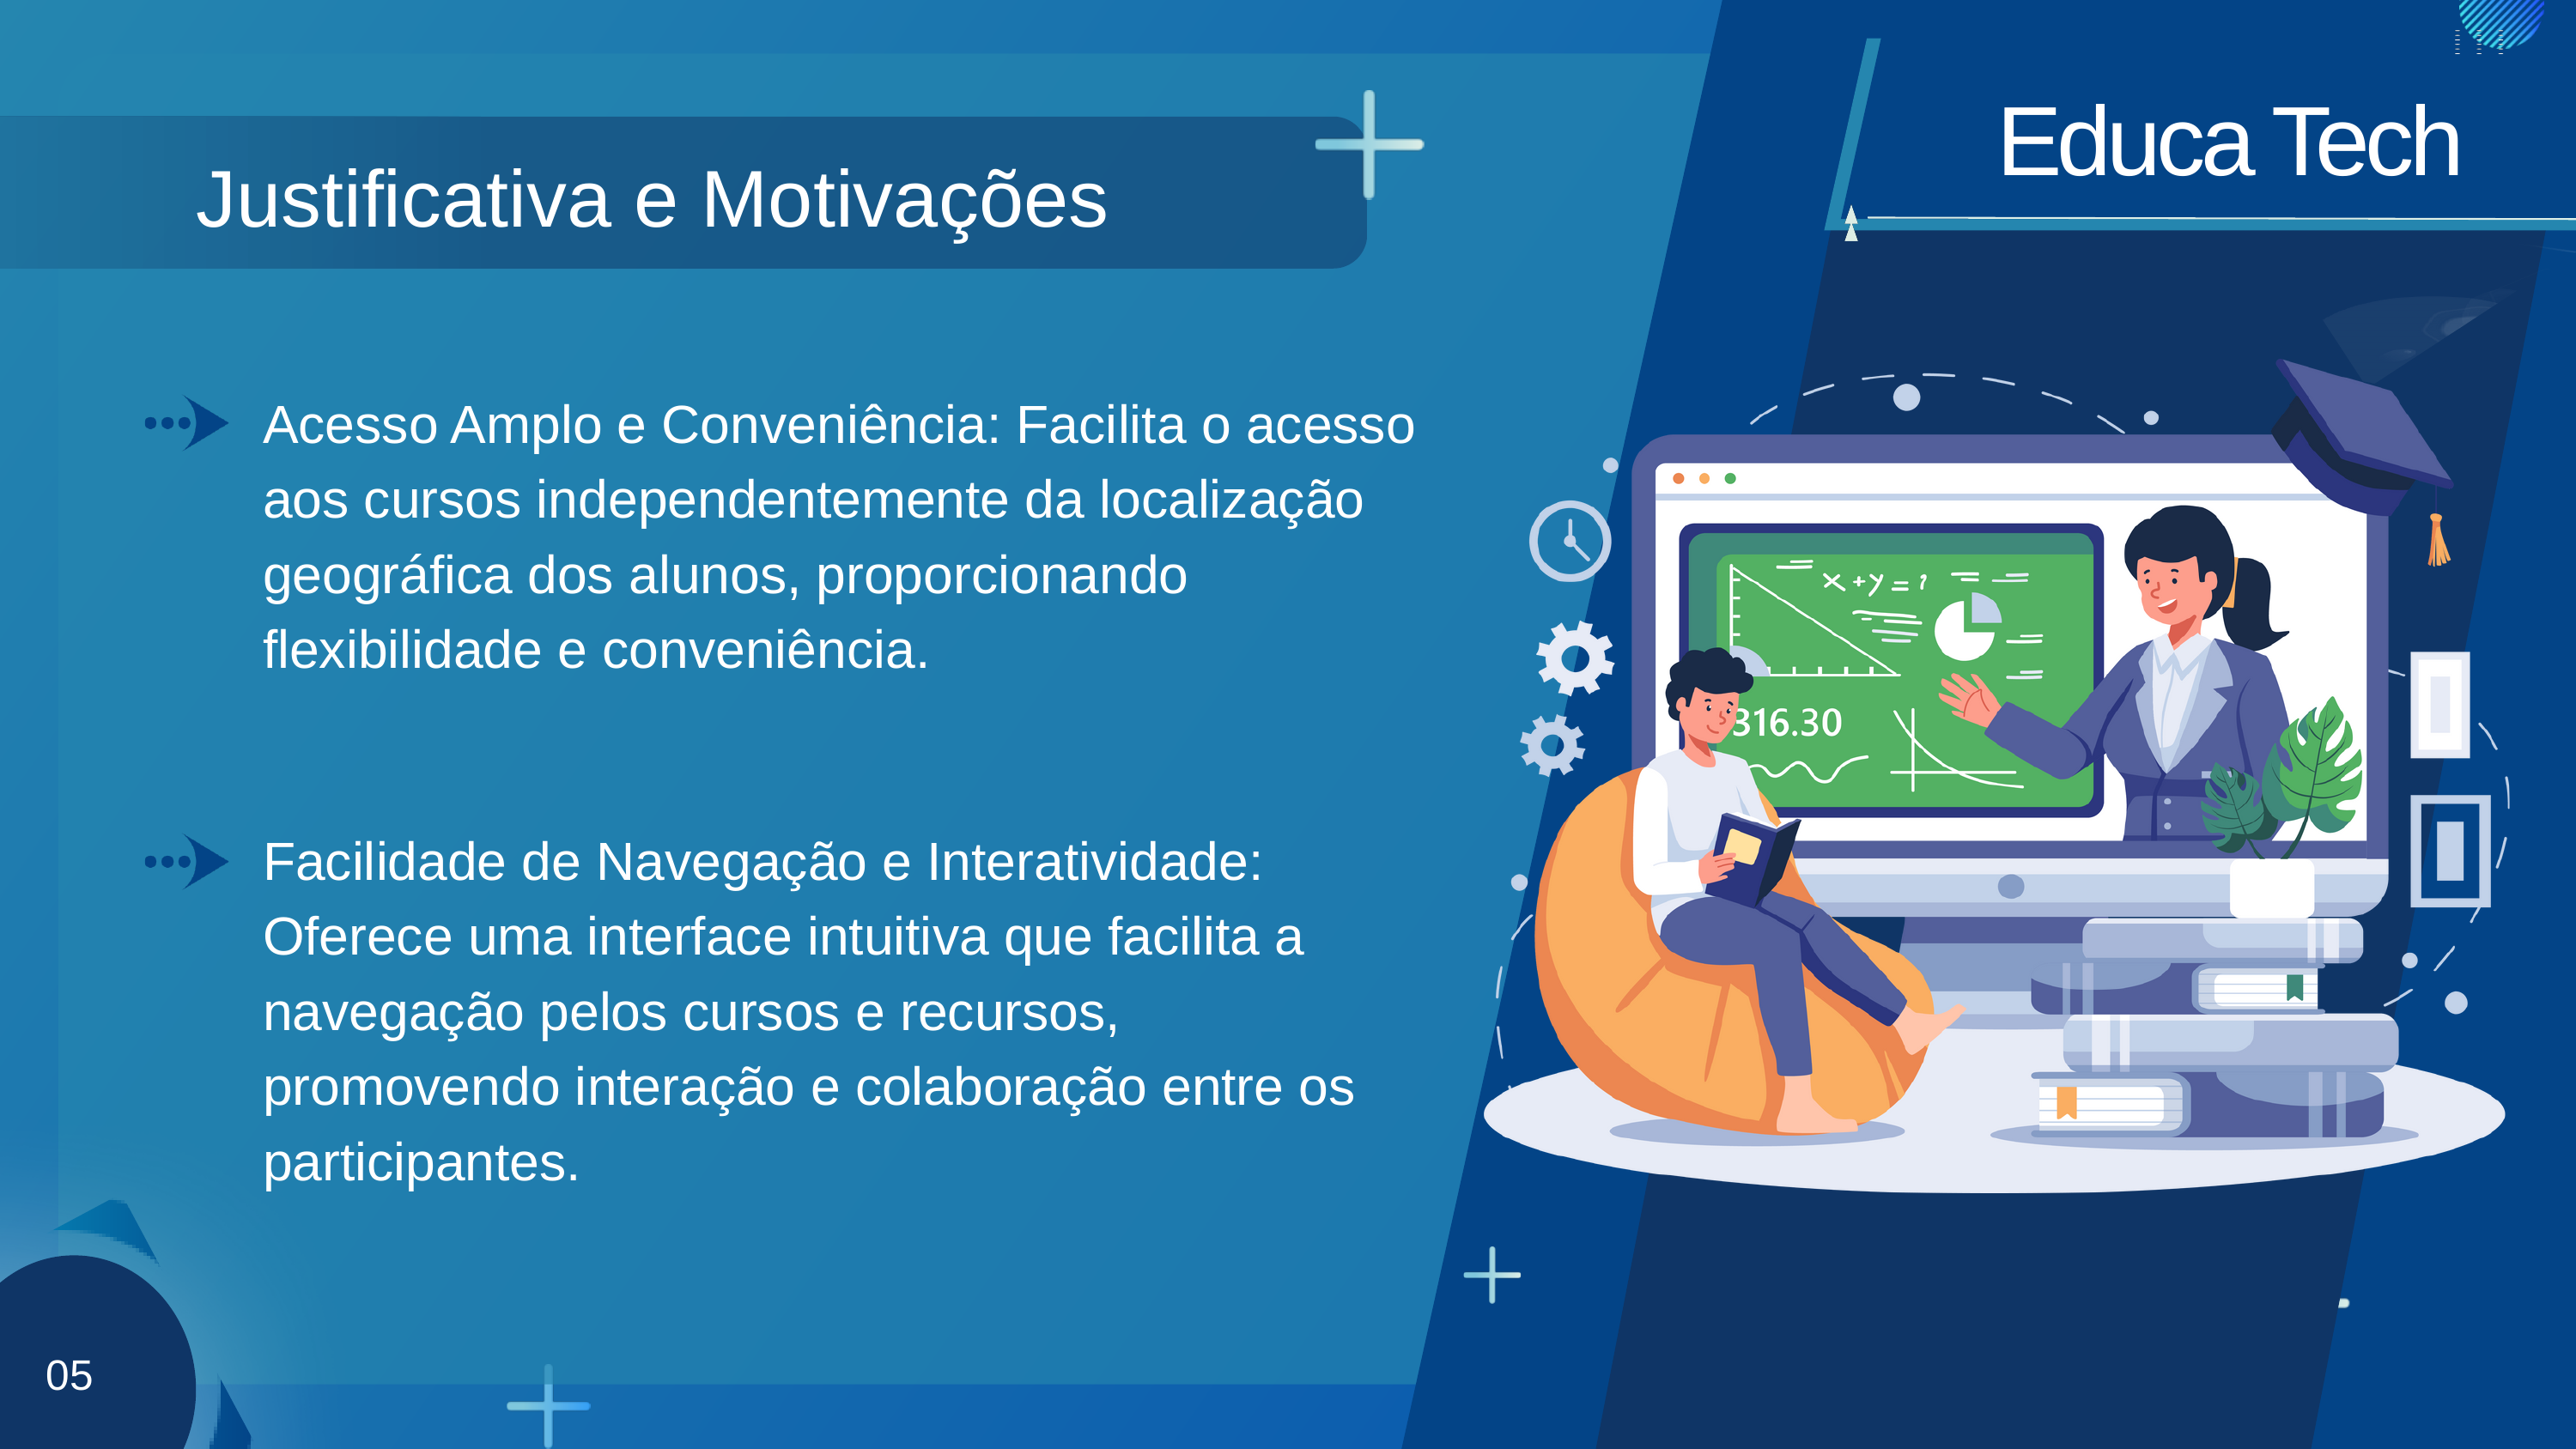

Educa Tech

Justificativa e Motivações

Acesso Amplo e Conveniência: Facilita o acesso aos cursos independentemente da localização geográfica dos alunos, proporcionando flexibilidade e conveniência.

Facilidade de Navegação e Interatividade: Oferece uma interface intuitiva que facilita a navegação pelos cursos e recursos, promovendo interação e colaboração entre os participantes.

05